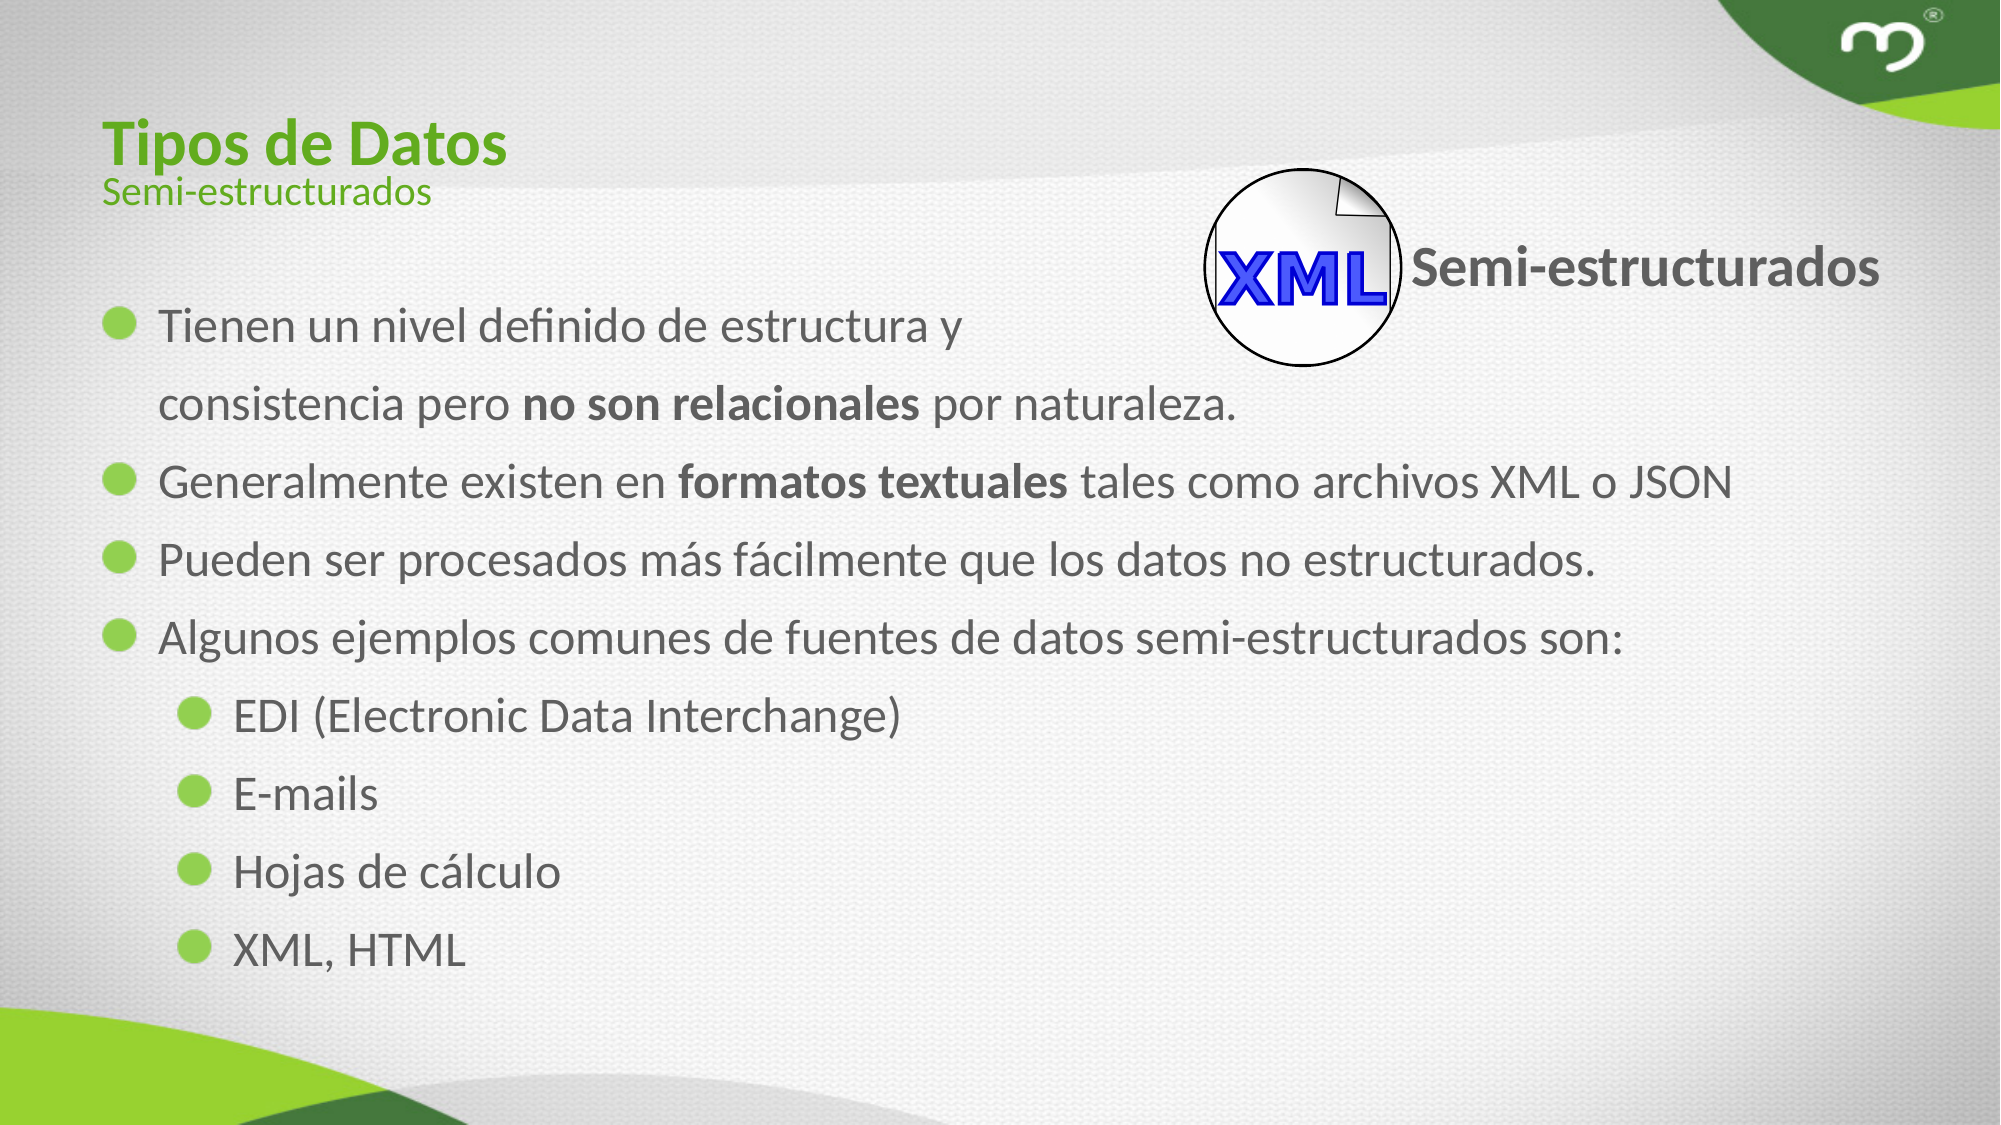

Tipos de Datos
Semi-estructurados

Semi-estructurados

Tienen un nivel definido de estructura y
     consistencia pero no son relacionales por naturaleza.
Generalmente existen en formatos textuales tales como archivos XML o JSON
Pueden ser procesados más fácilmente que los datos no estructurados.
Algunos ejemplos comunes de fuentes de datos semi-estructurados son:
EDI (Electronic Data Interchange)
E-mails
Hojas de cálculo
XML, HTML